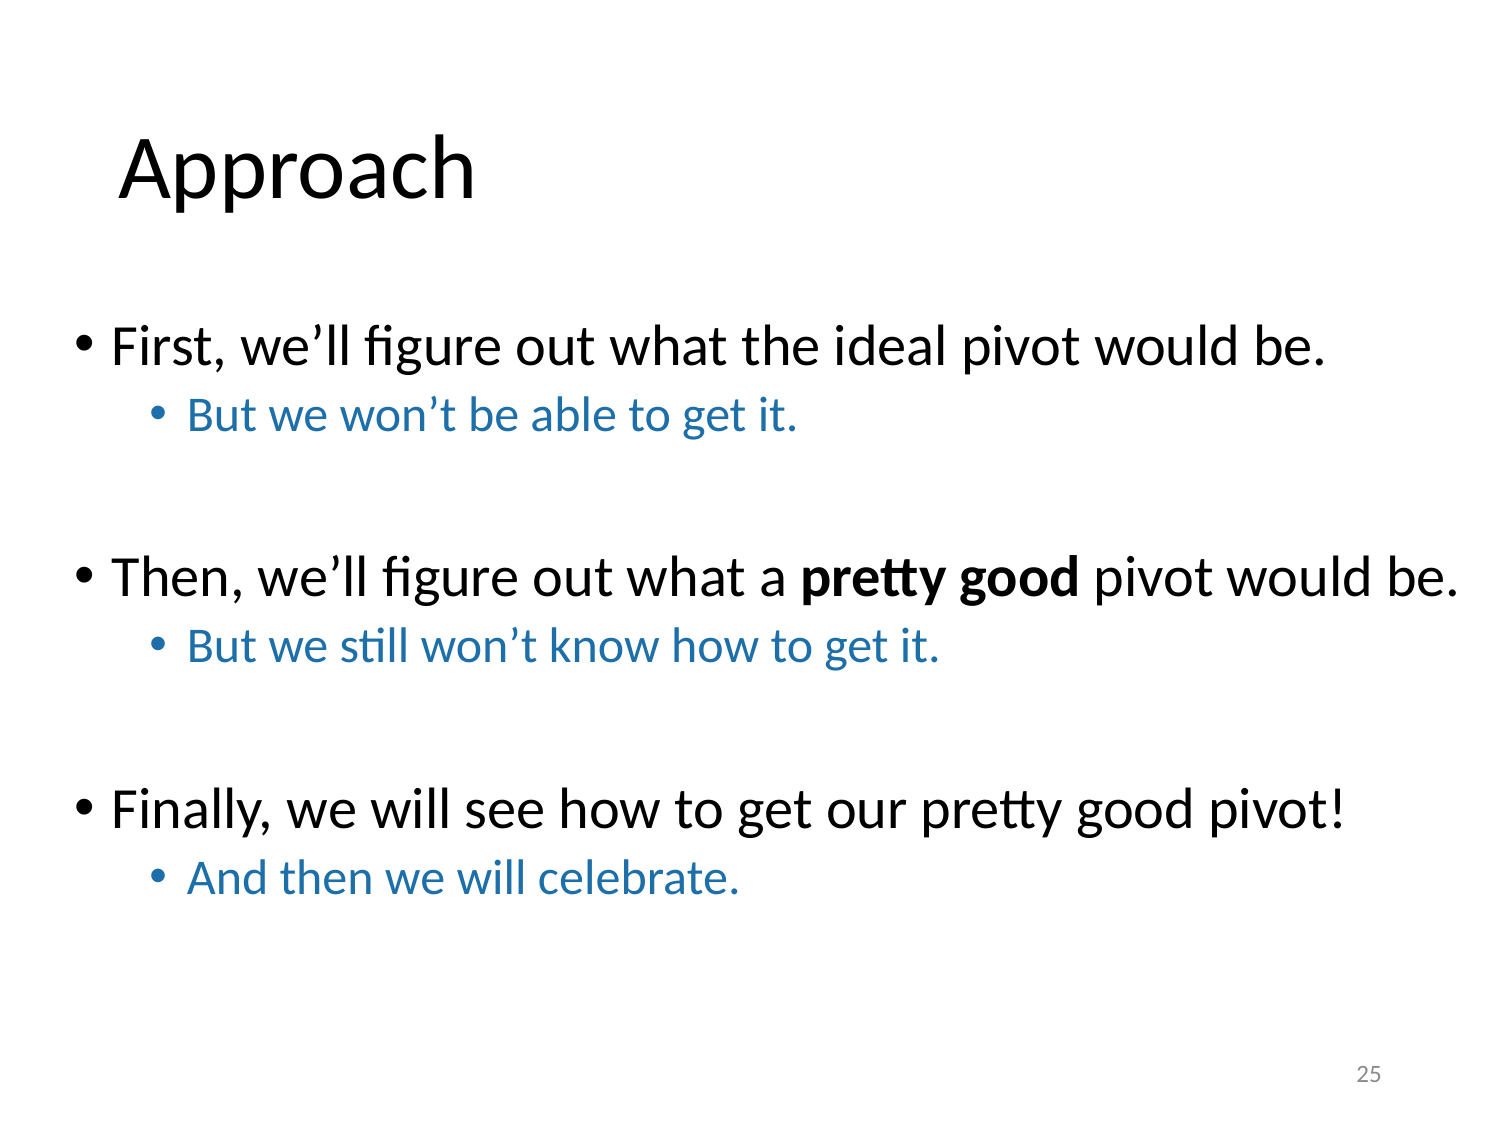

# Approach
First, we’ll figure out what the ideal pivot would be.
But we won’t be able to get it.

Then, we’ll figure out what a pretty good pivot would be.
But we still won’t know how to get it.

Finally, we will see how to get our pretty good pivot!
And then we will celebrate.
25